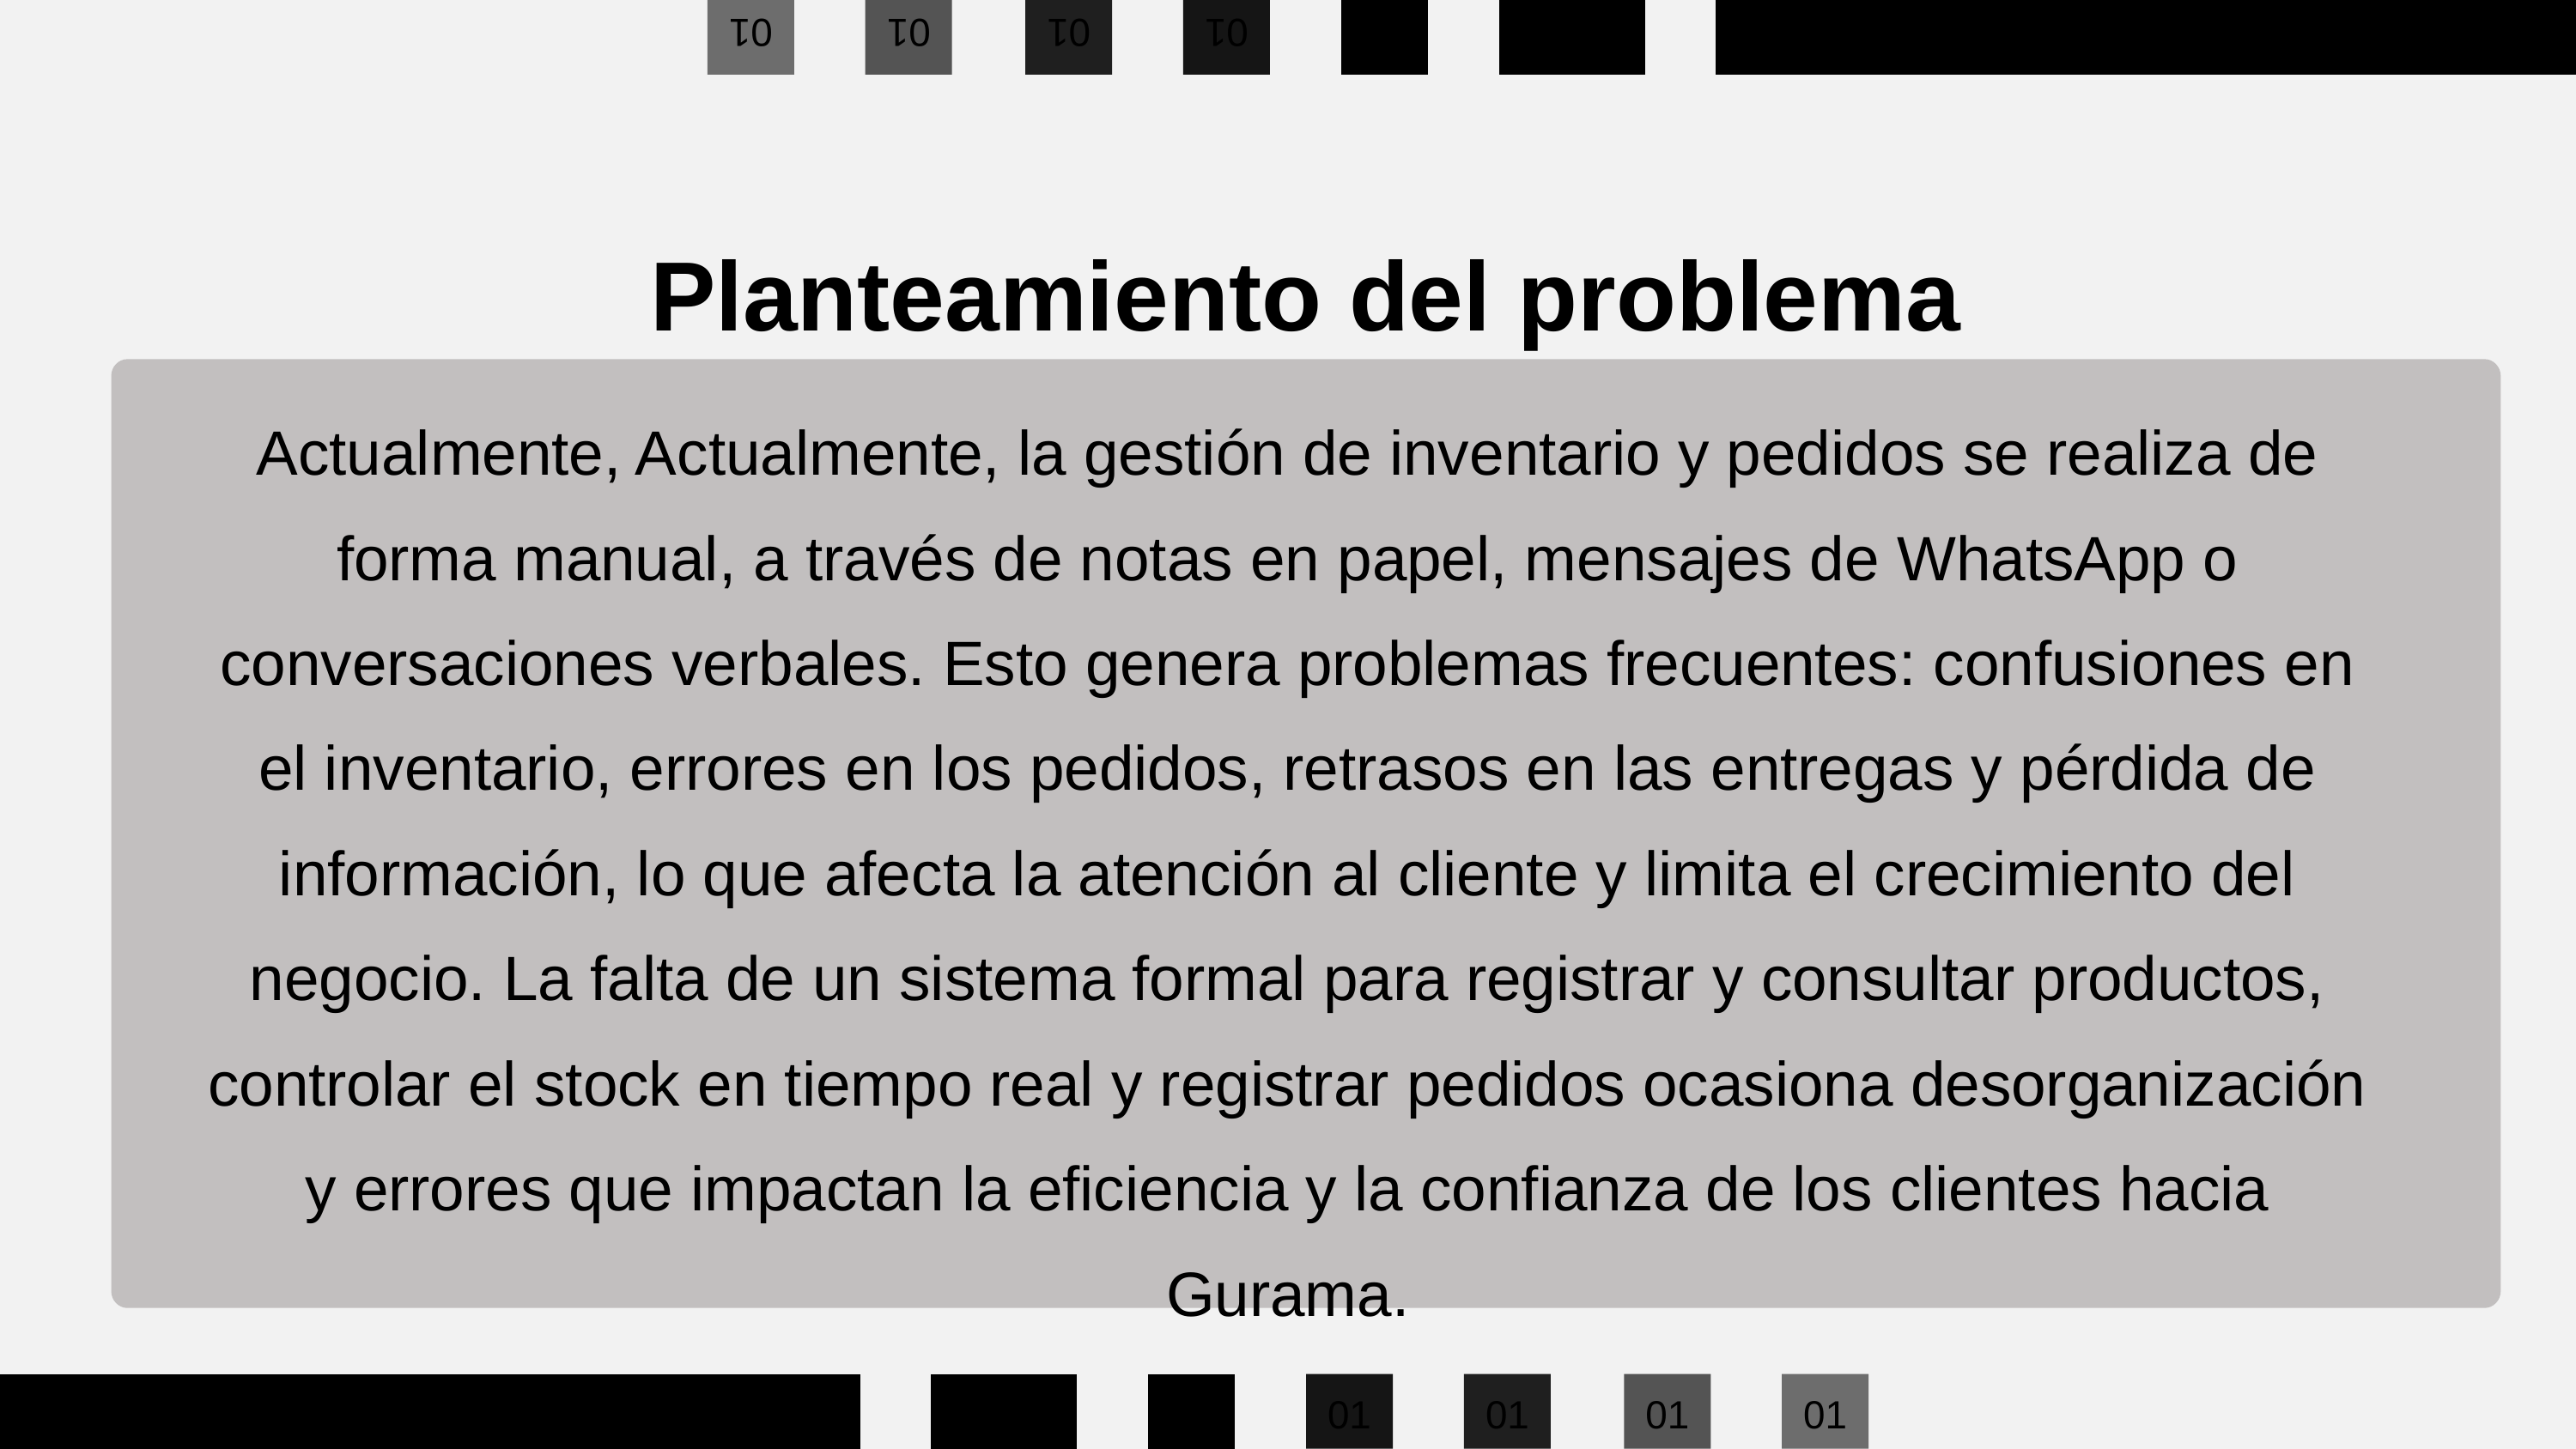

01

01

01

01

01

01

01
Planteamiento del problema

Actualmente, Actualmente, la gestión de inventario y pedidos se realiza de forma manual, a través de notas en papel, mensajes de WhatsApp o conversaciones verbales. Esto genera problemas frecuentes: confusiones en el inventario, errores en los pedidos, retrasos en las entregas y pérdida de información, lo que afecta la atención al cliente y limita el crecimiento del negocio. La falta de un sistema formal para registrar y consultar productos, controlar el stock en tiempo real y registrar pedidos ocasiona desorganización y errores que impactan la eficiencia y la confianza de los clientes hacia Gurama.

01

01

01

01

01

01

01